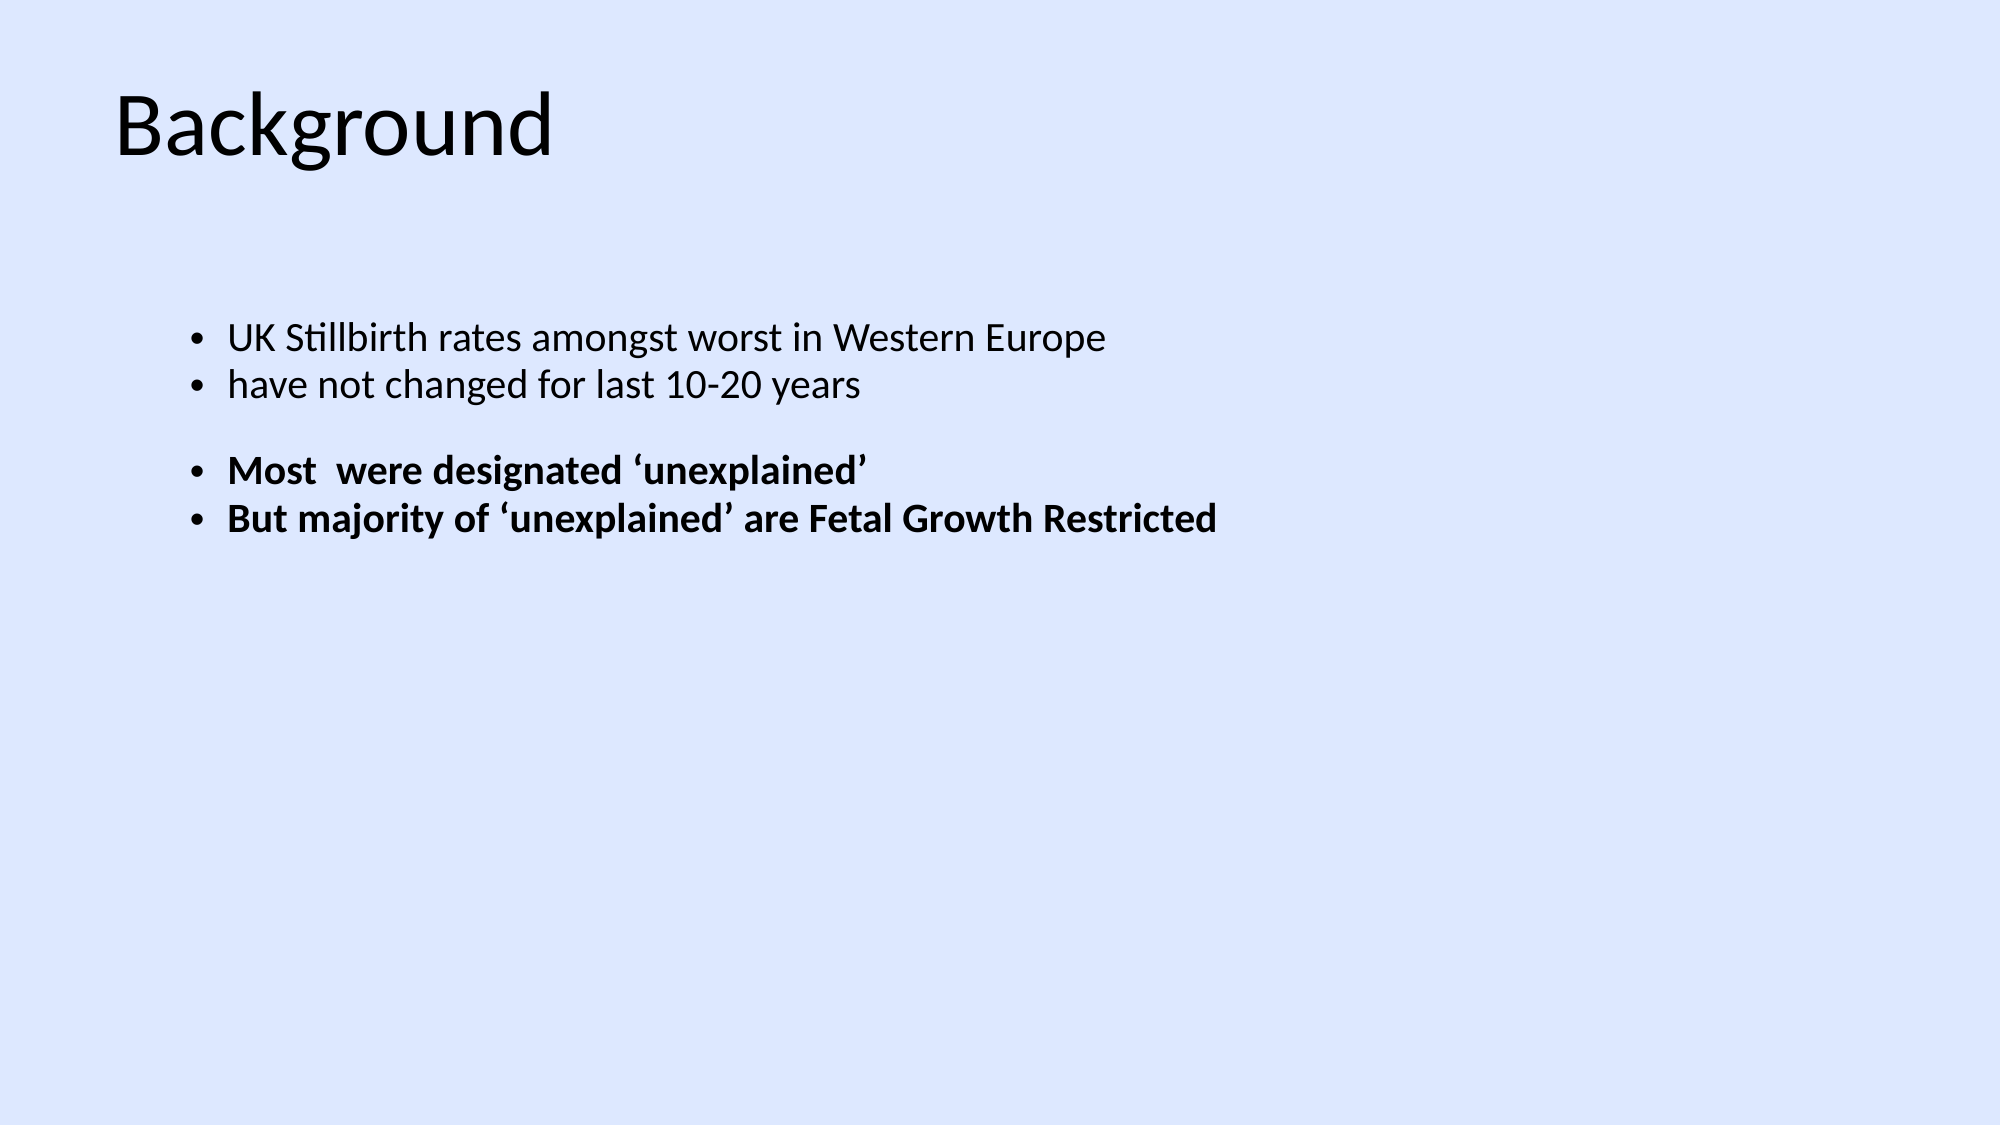

Background

UK Stillbirth rates amongst worst in Western Europe
have not changed for last 10-20 years
Most  were designated ‘unexplained’
But majority of ‘unexplained’ are Fetal Growth Restricted